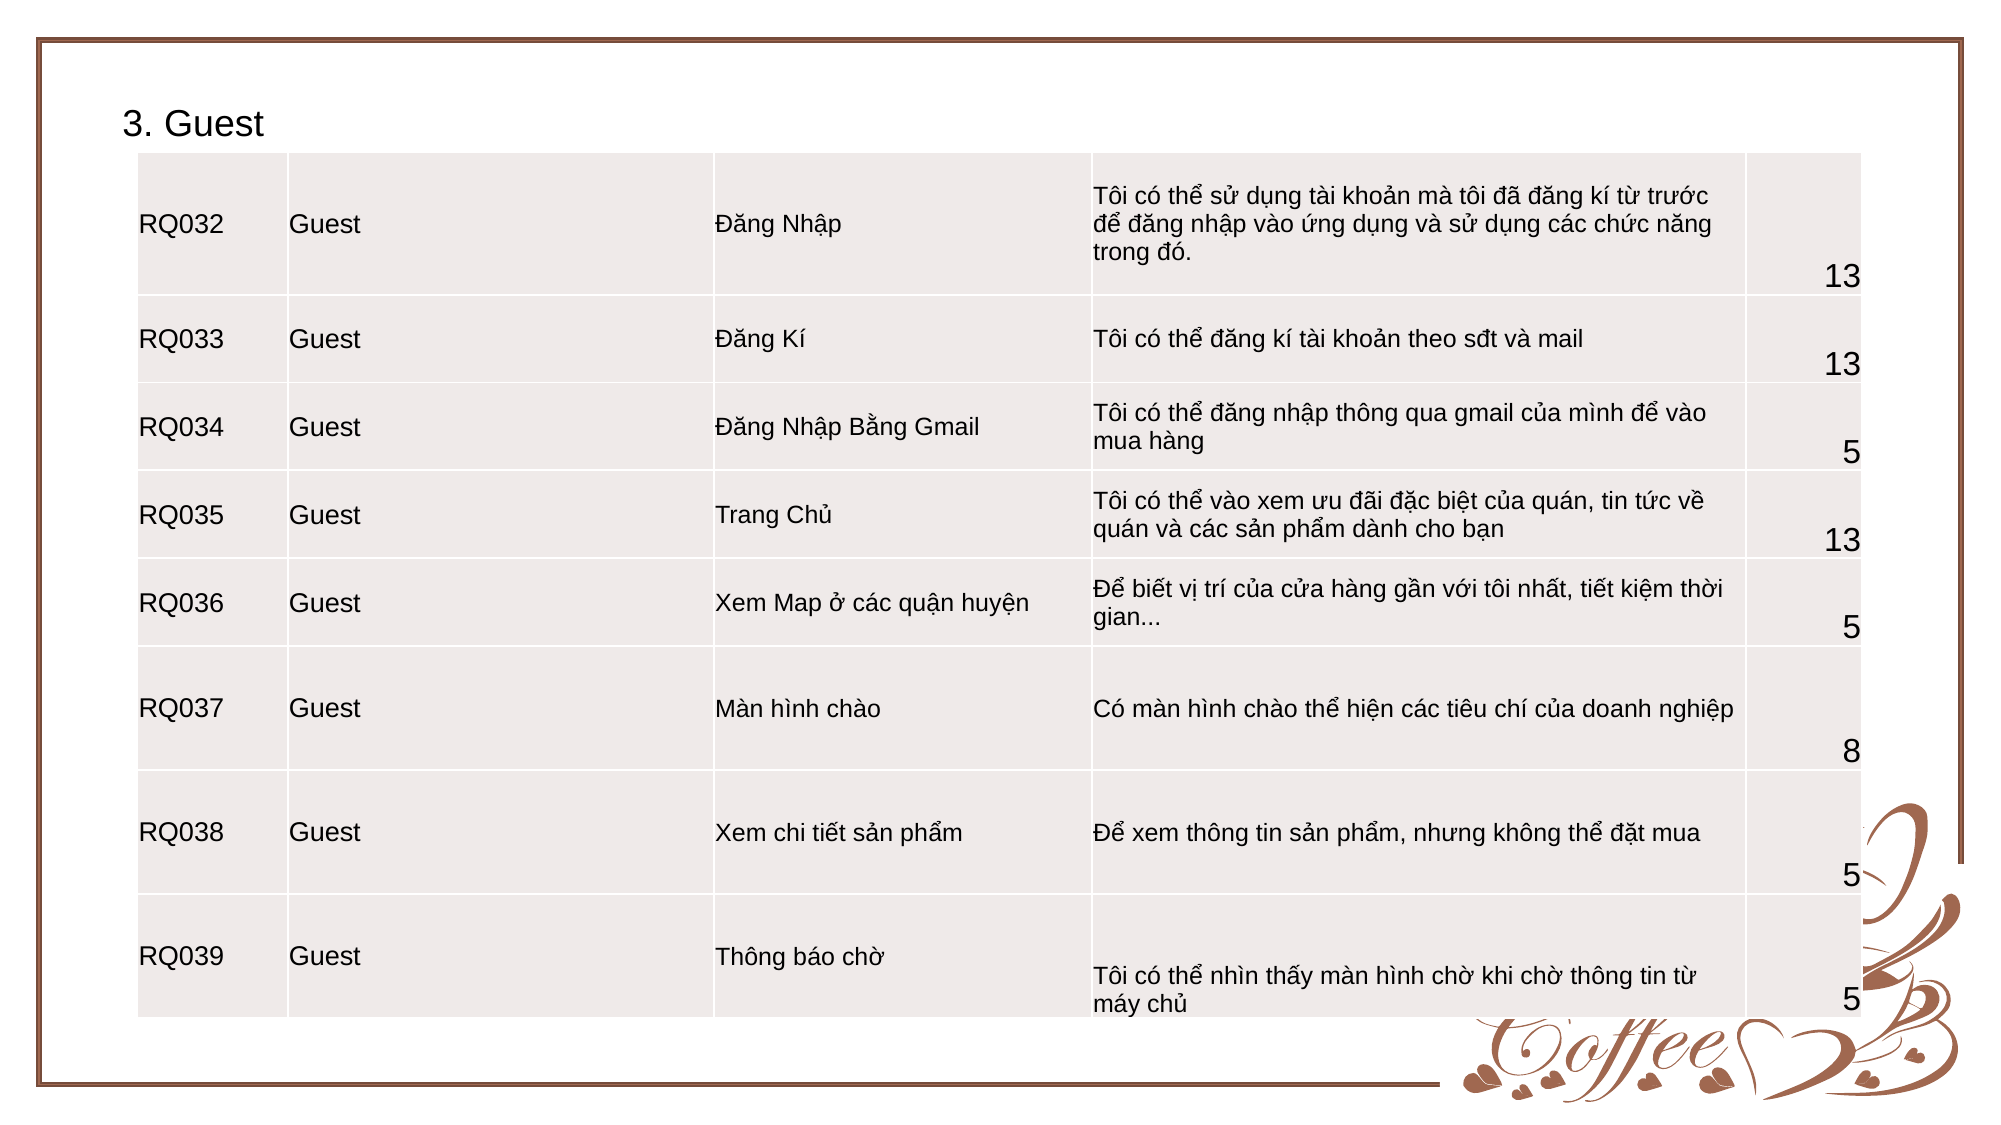

3. Guest
| RQ032 | Guest | Đăng Nhập | Tôi có thể sử dụng tài khoản mà tôi đã đăng kí từ trước để đăng nhập vào ứng dụng và sử dụng các chức năng trong đó. | 13 |
| --- | --- | --- | --- | --- |
| RQ033 | Guest | Đăng Kí | Tôi có thể đăng kí tài khoản theo sđt và mail | 13 |
| RQ034 | Guest | Đăng Nhập Bằng Gmail | Tôi có thể đăng nhập thông qua gmail của mình để vào mua hàng | 5 |
| RQ035 | Guest | Trang Chủ | Tôi có thể vào xem ưu đãi đặc biệt của quán, tin tức về quán và các sản phẩm dành cho bạn | 13 |
| RQ036 | Guest | Xem Map ở các quận huyện | Để biết vị trí của cửa hàng gần với tôi nhất, tiết kiệm thời gian... | 5 |
| RQ037 | Guest | Màn hình chào | Có màn hình chào thể hiện các tiêu chí của doanh nghiệp | 8 |
| RQ038 | Guest | Xem chi tiết sản phẩm | Để xem thông tin sản phẩm, nhưng không thể đặt mua | 5 |
| RQ039 | Guest | Thông báo chờ | Tôi có thể nhìn thấy màn hình chờ khi chờ thông tin từ máy chủ | 5 |